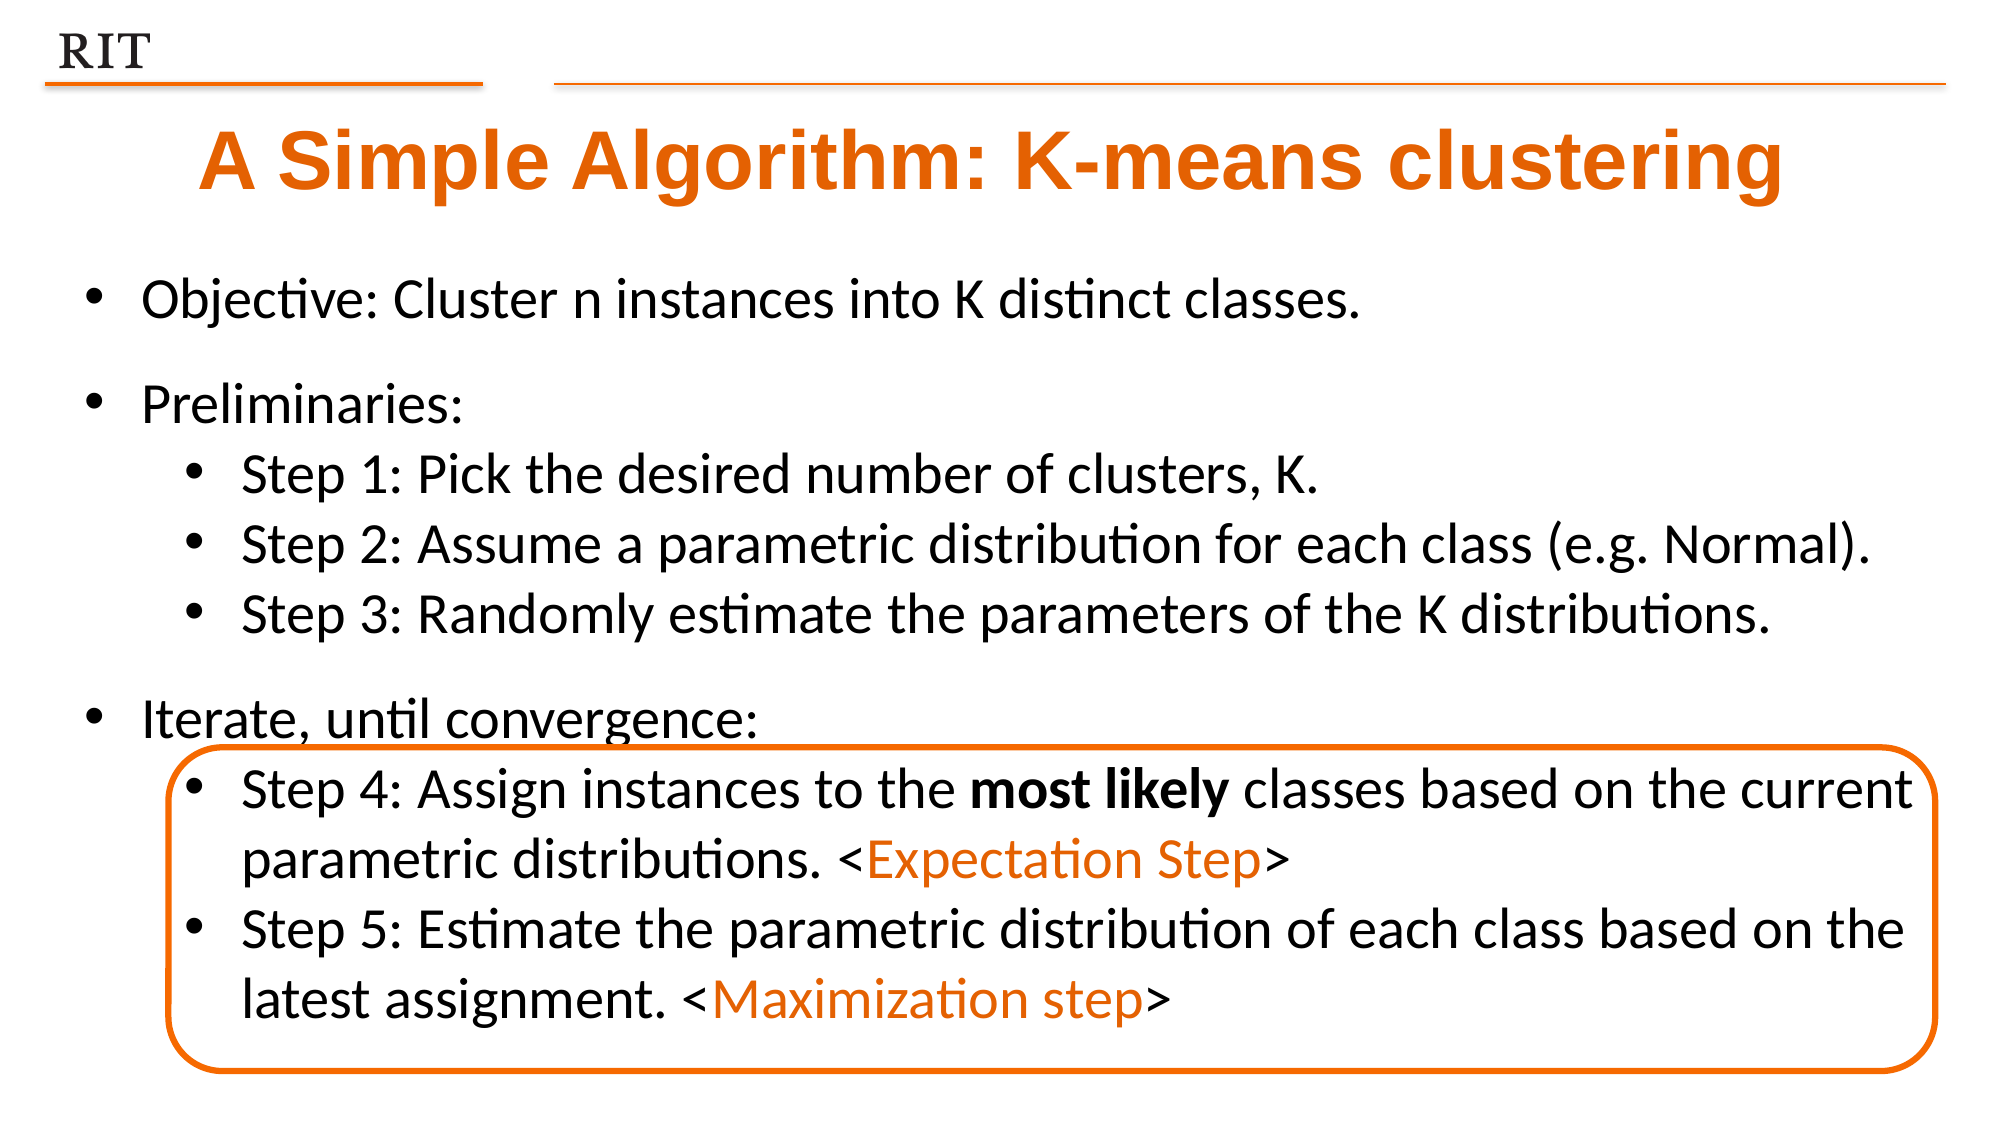

A Simple Algorithm: K-means clustering
Objective: Cluster n instances into K distinct classes.
Preliminaries:
Step 1: Pick the desired number of clusters, K.
Step 2: Assume a parametric distribution for each class (e.g. Normal).
Step 3: Randomly estimate the parameters of the K distributions.
Iterate, until convergence:
Step 4: Assign instances to the most likely classes based on the current parametric distributions. <Expectation Step>
Step 5: Estimate the parametric distribution of each class based on the latest assignment. <Maximization step>